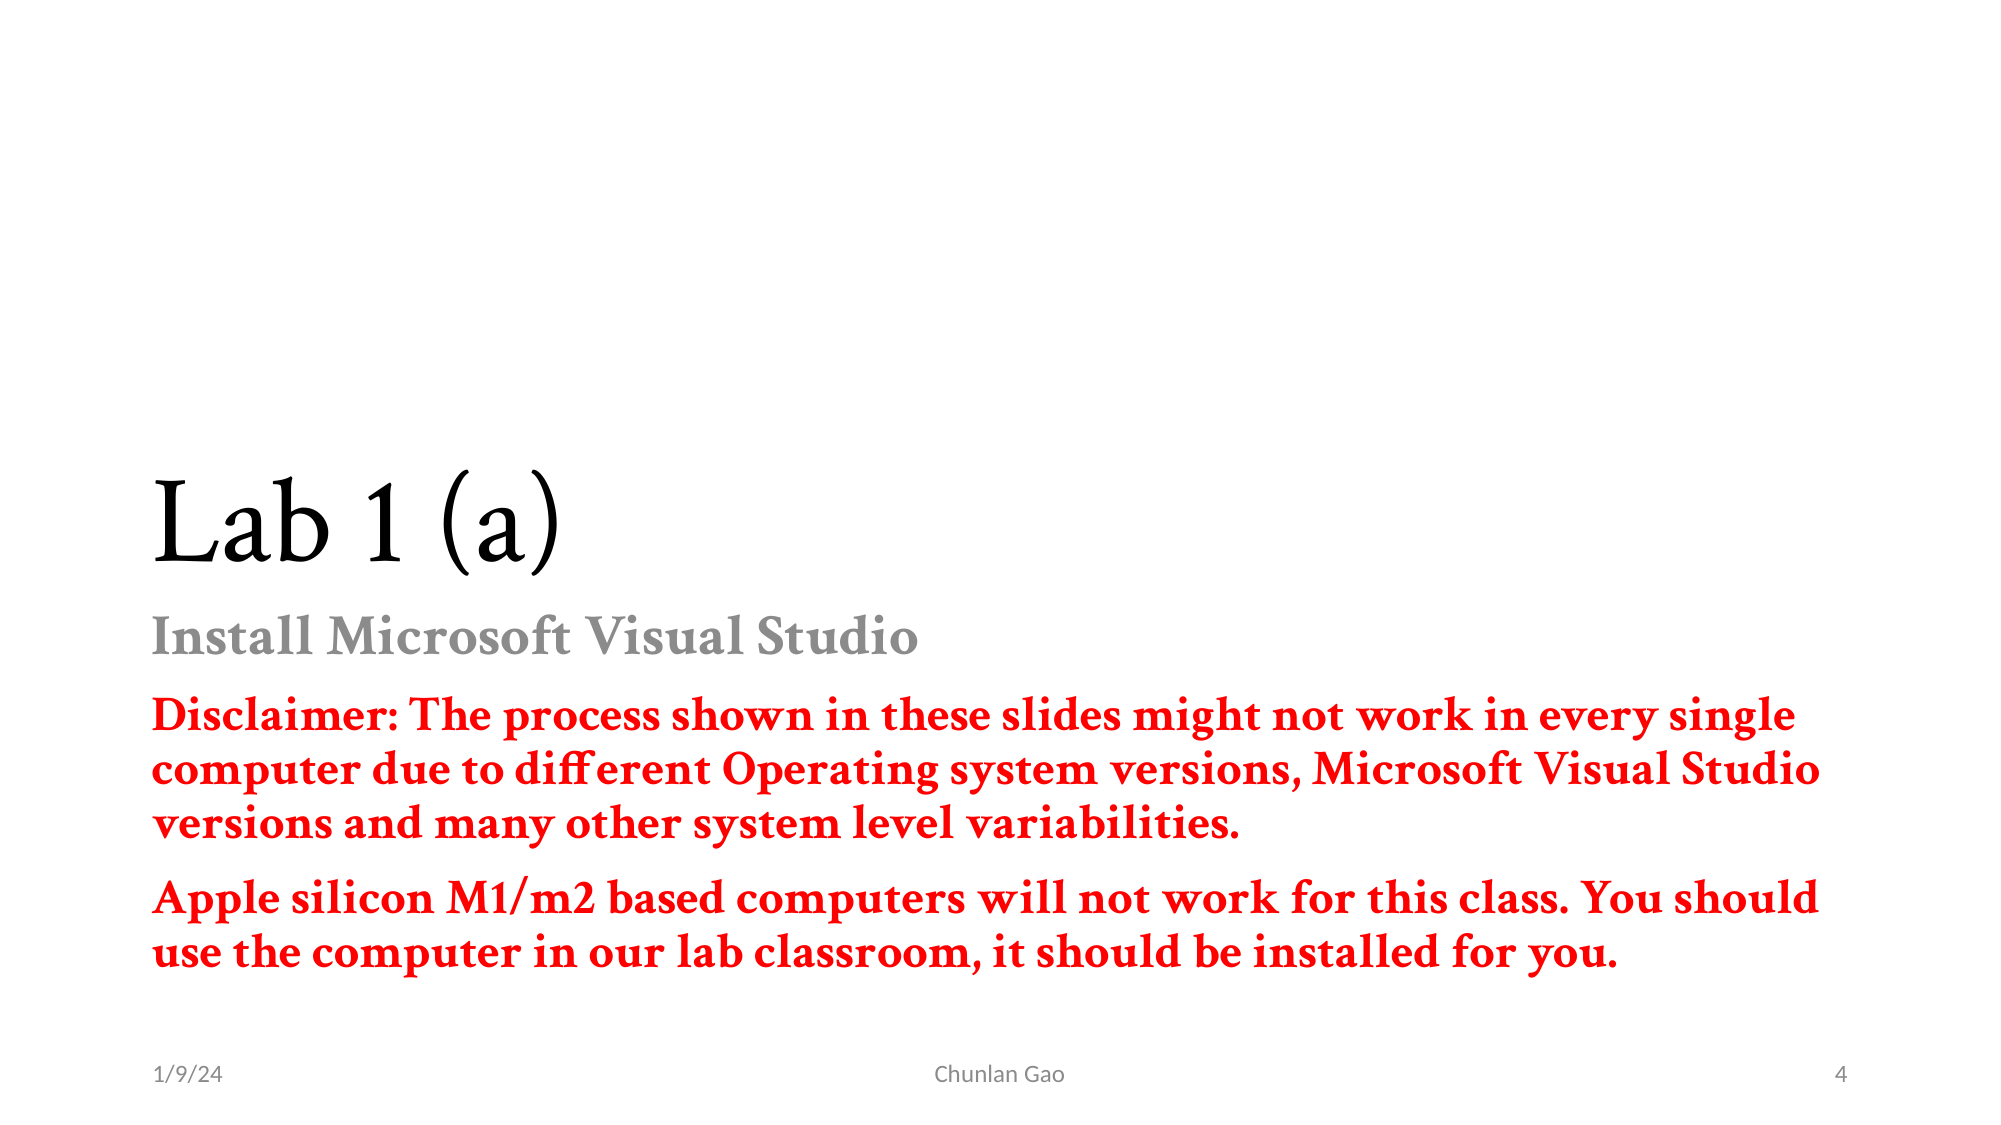

# Lab 1 (a)
Install Microsoft Visual Studio
Disclaimer: The process shown in these slides might not work in every single computer due to different Operating system versions, Microsoft Visual Studio versions and many other system level variabilities.
Apple silicon M1/m2 based computers will not work for this class. You should use the computer in our lab classroom, it should be installed for you.

1/9/24
Chunlan Gao
4